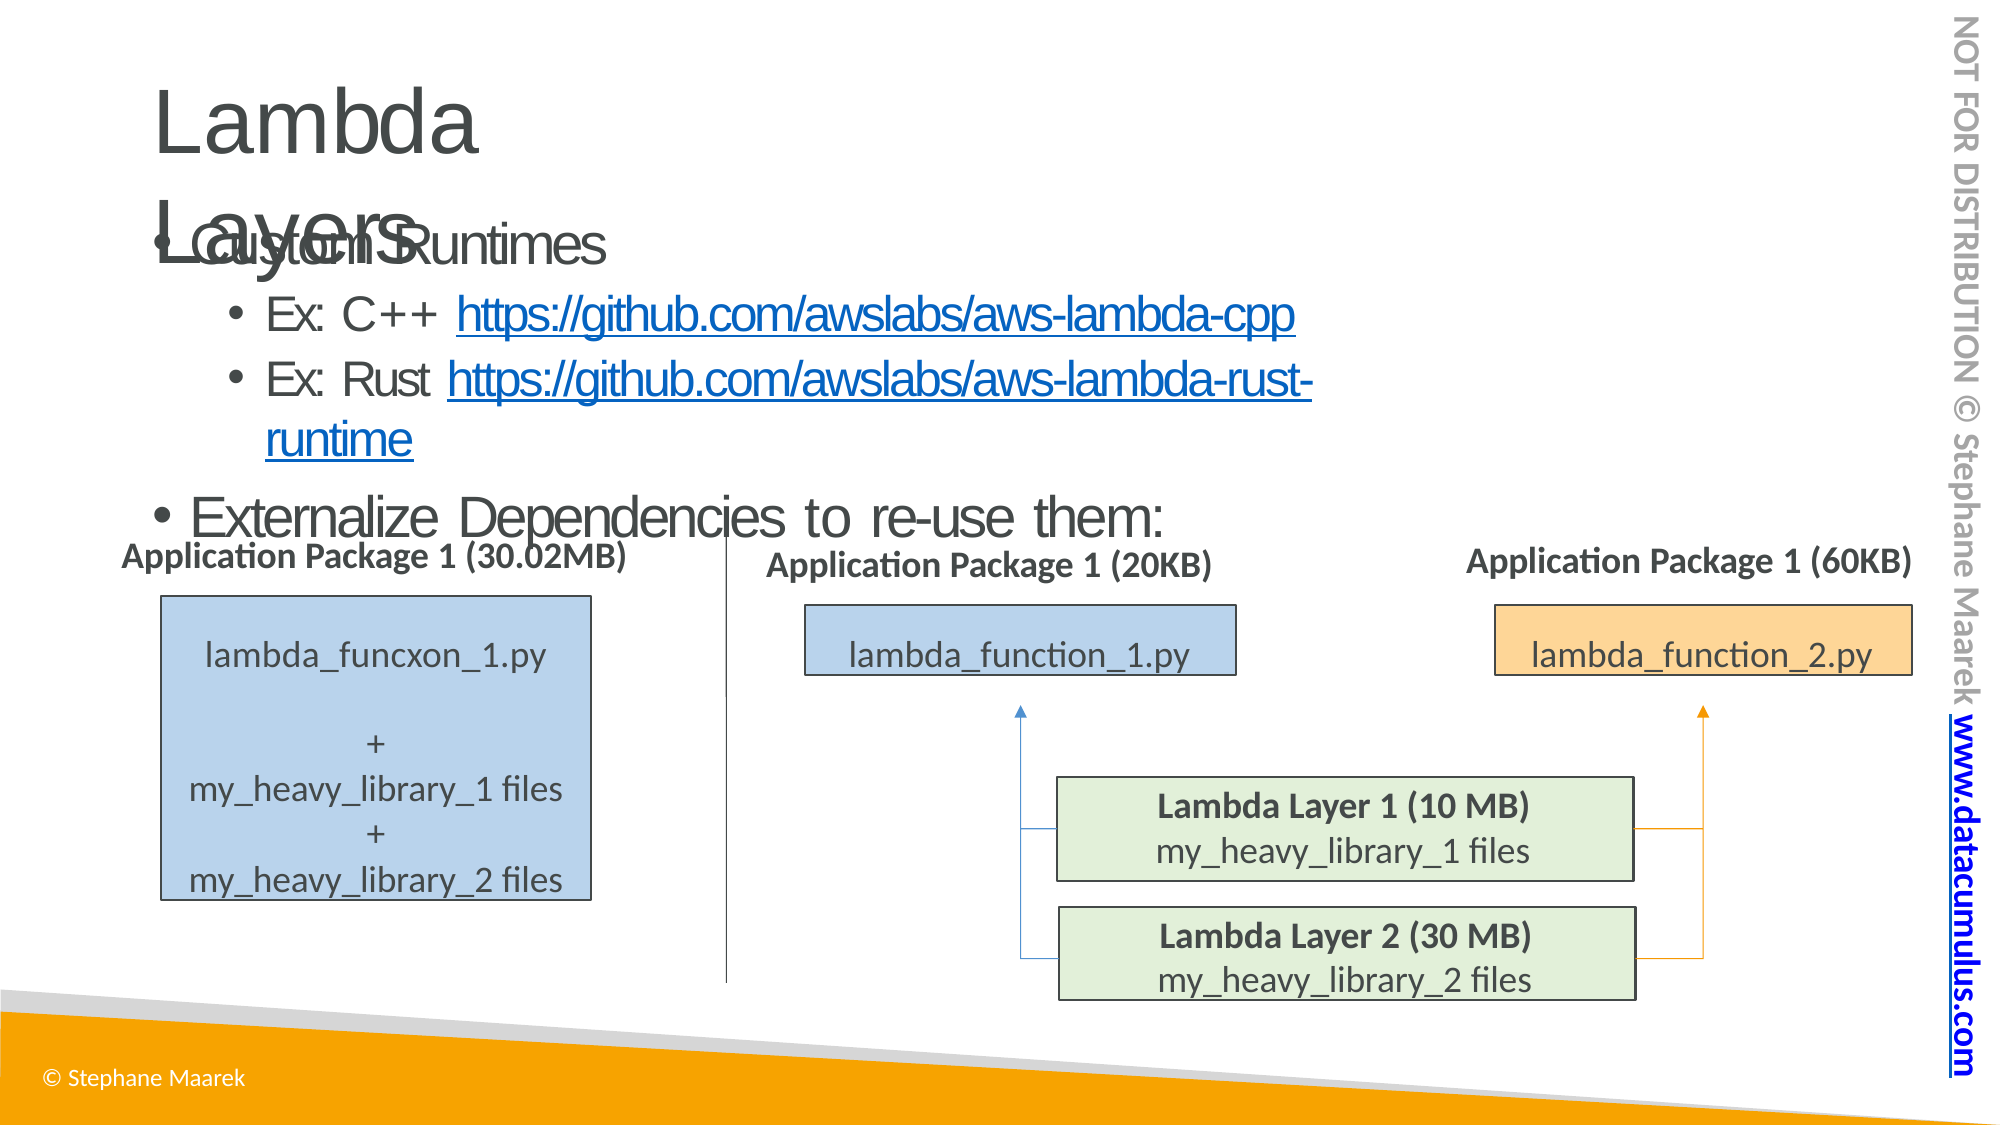

NOT FOR DISTRIBUTION © Stephane Maarek www.datacumulus.com
# Lambda Layers
Custom Runtimes
Ex: C++ https://github.com/awslabs/aws-lambda-cpp
Ex: Rust https://github.com/awslabs/aws-lambda-rust-runtime
Externalize Dependencies to re-use them:
Application Package 1 (30.02MB)
Application Package 1 (60KB)

Application Package 1 (20KB)
lambda_funcxon_1.py

+
my_heavy_library_1 ﬁles
+
my_heavy_library_2 ﬁles
lambda_function_1.py
lambda_function_2.py

Lambda Layer 1 (10 MB)
my_heavy_library_1 files
Lambda Layer 2 (30 MB)
my_heavy_library_2 files
© Stephane Maarek